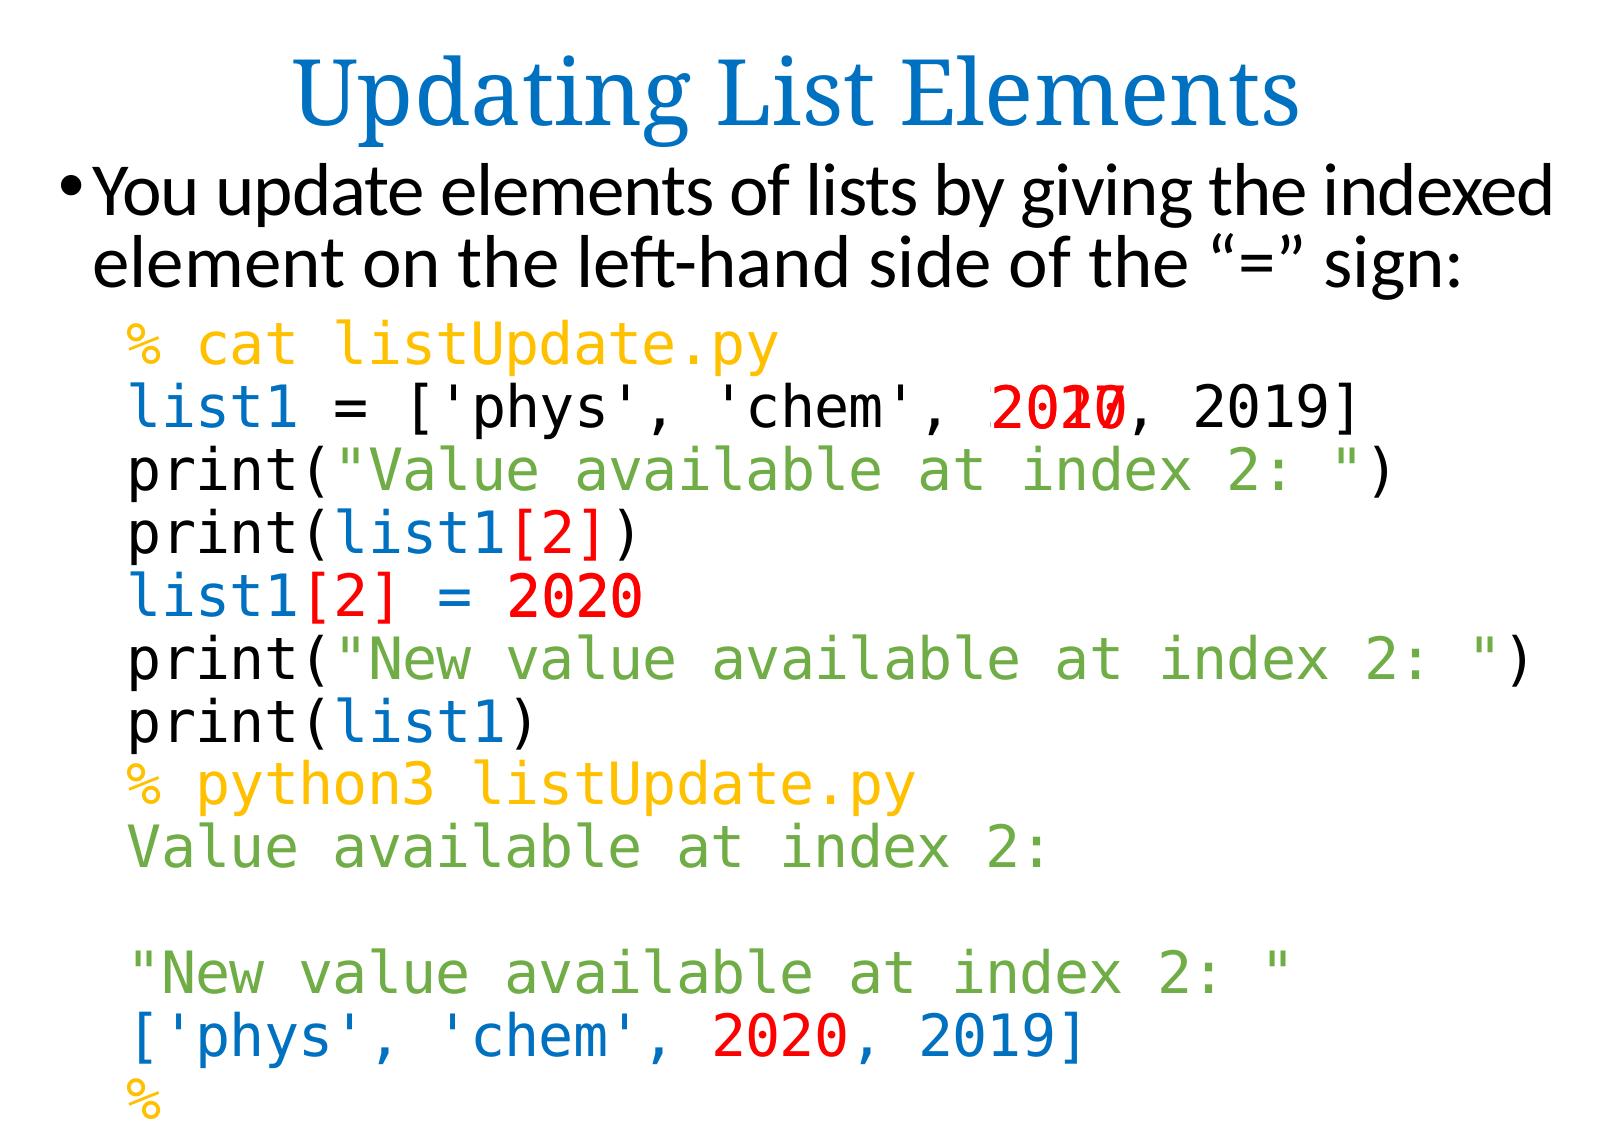

# Updating List Elements
You update elements of lists by giving the indexed element on the left-hand side of the “=” sign:
% cat listUpdate.py
list1 = ['phys', 'chem', 2017, 2019]
print("Value available at index 2: ")
print(list1[2])
list1[2] = 2020
print("New value available at index 2: ")
print(list1)
% python3 listUpdate.py
Value available at index 2:

"New value available at index 2: "
['phys', 'chem', 2020, 2019]
%
2017
2020
2017
2020